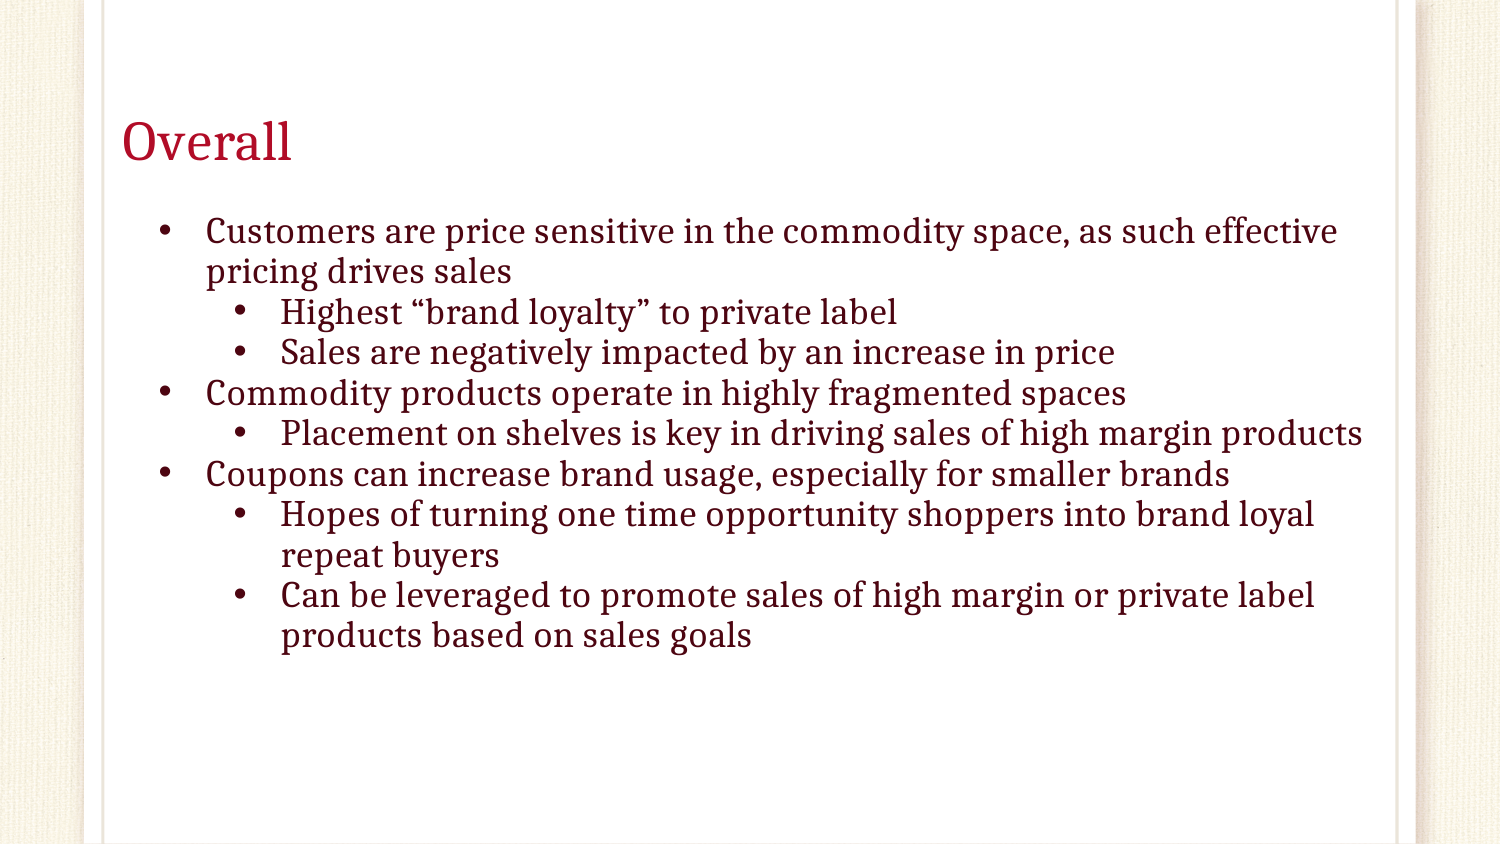

# Overall
Customers are price sensitive in the commodity space, as such effective pricing drives sales
Highest “brand loyalty” to private label
Sales are negatively impacted by an increase in price
Commodity products operate in highly fragmented spaces
Placement on shelves is key in driving sales of high margin products
Coupons can increase brand usage, especially for smaller brands
Hopes of turning one time opportunity shoppers into brand loyal repeat buyers
Can be leveraged to promote sales of high margin or private label products based on sales goals